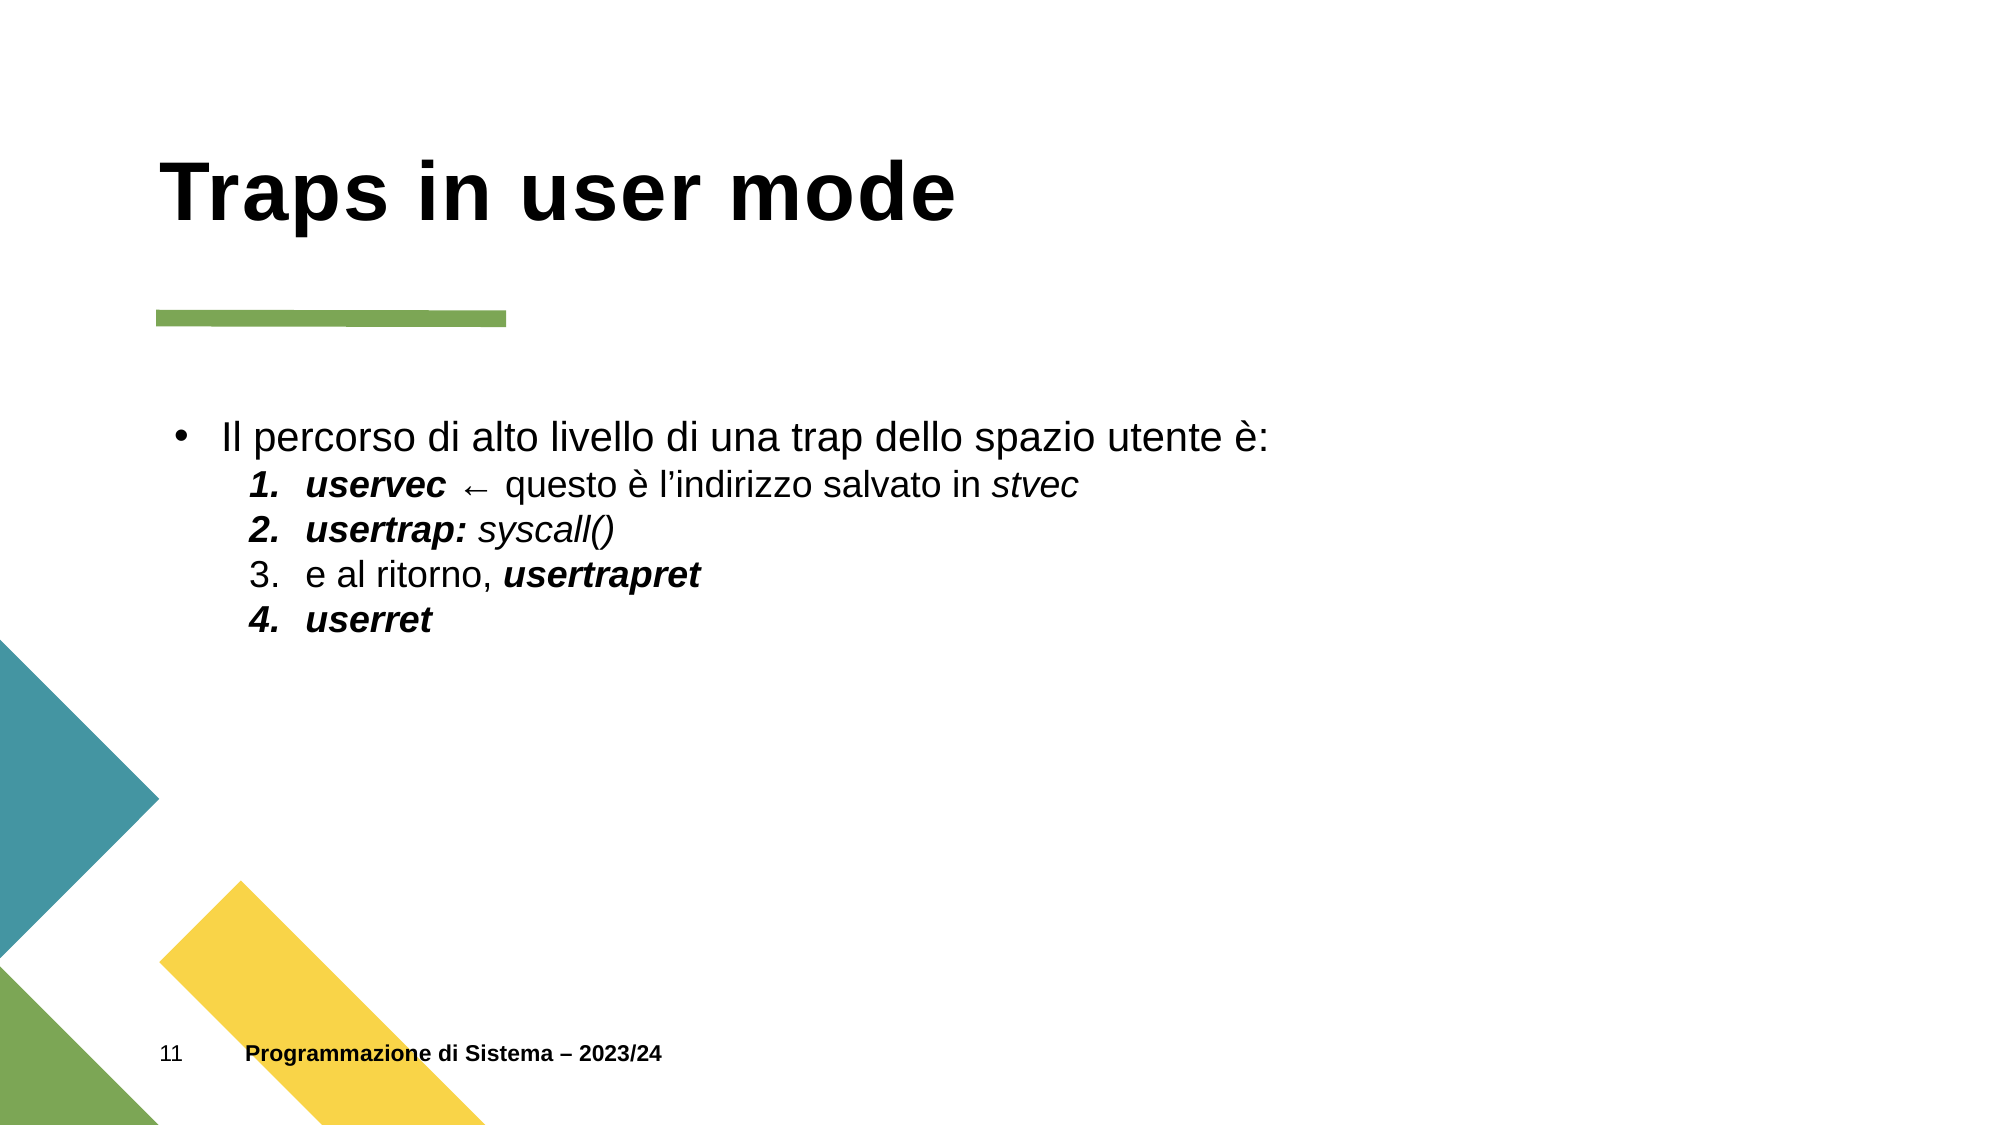

# Traps in user mode
Il percorso di alto livello di una trap dello spazio utente è:
uservec ← questo è l’indirizzo salvato in stvec
usertrap: syscall()
e al ritorno, usertrapret
userret
11
Programmazione di Sistema – 2023/24